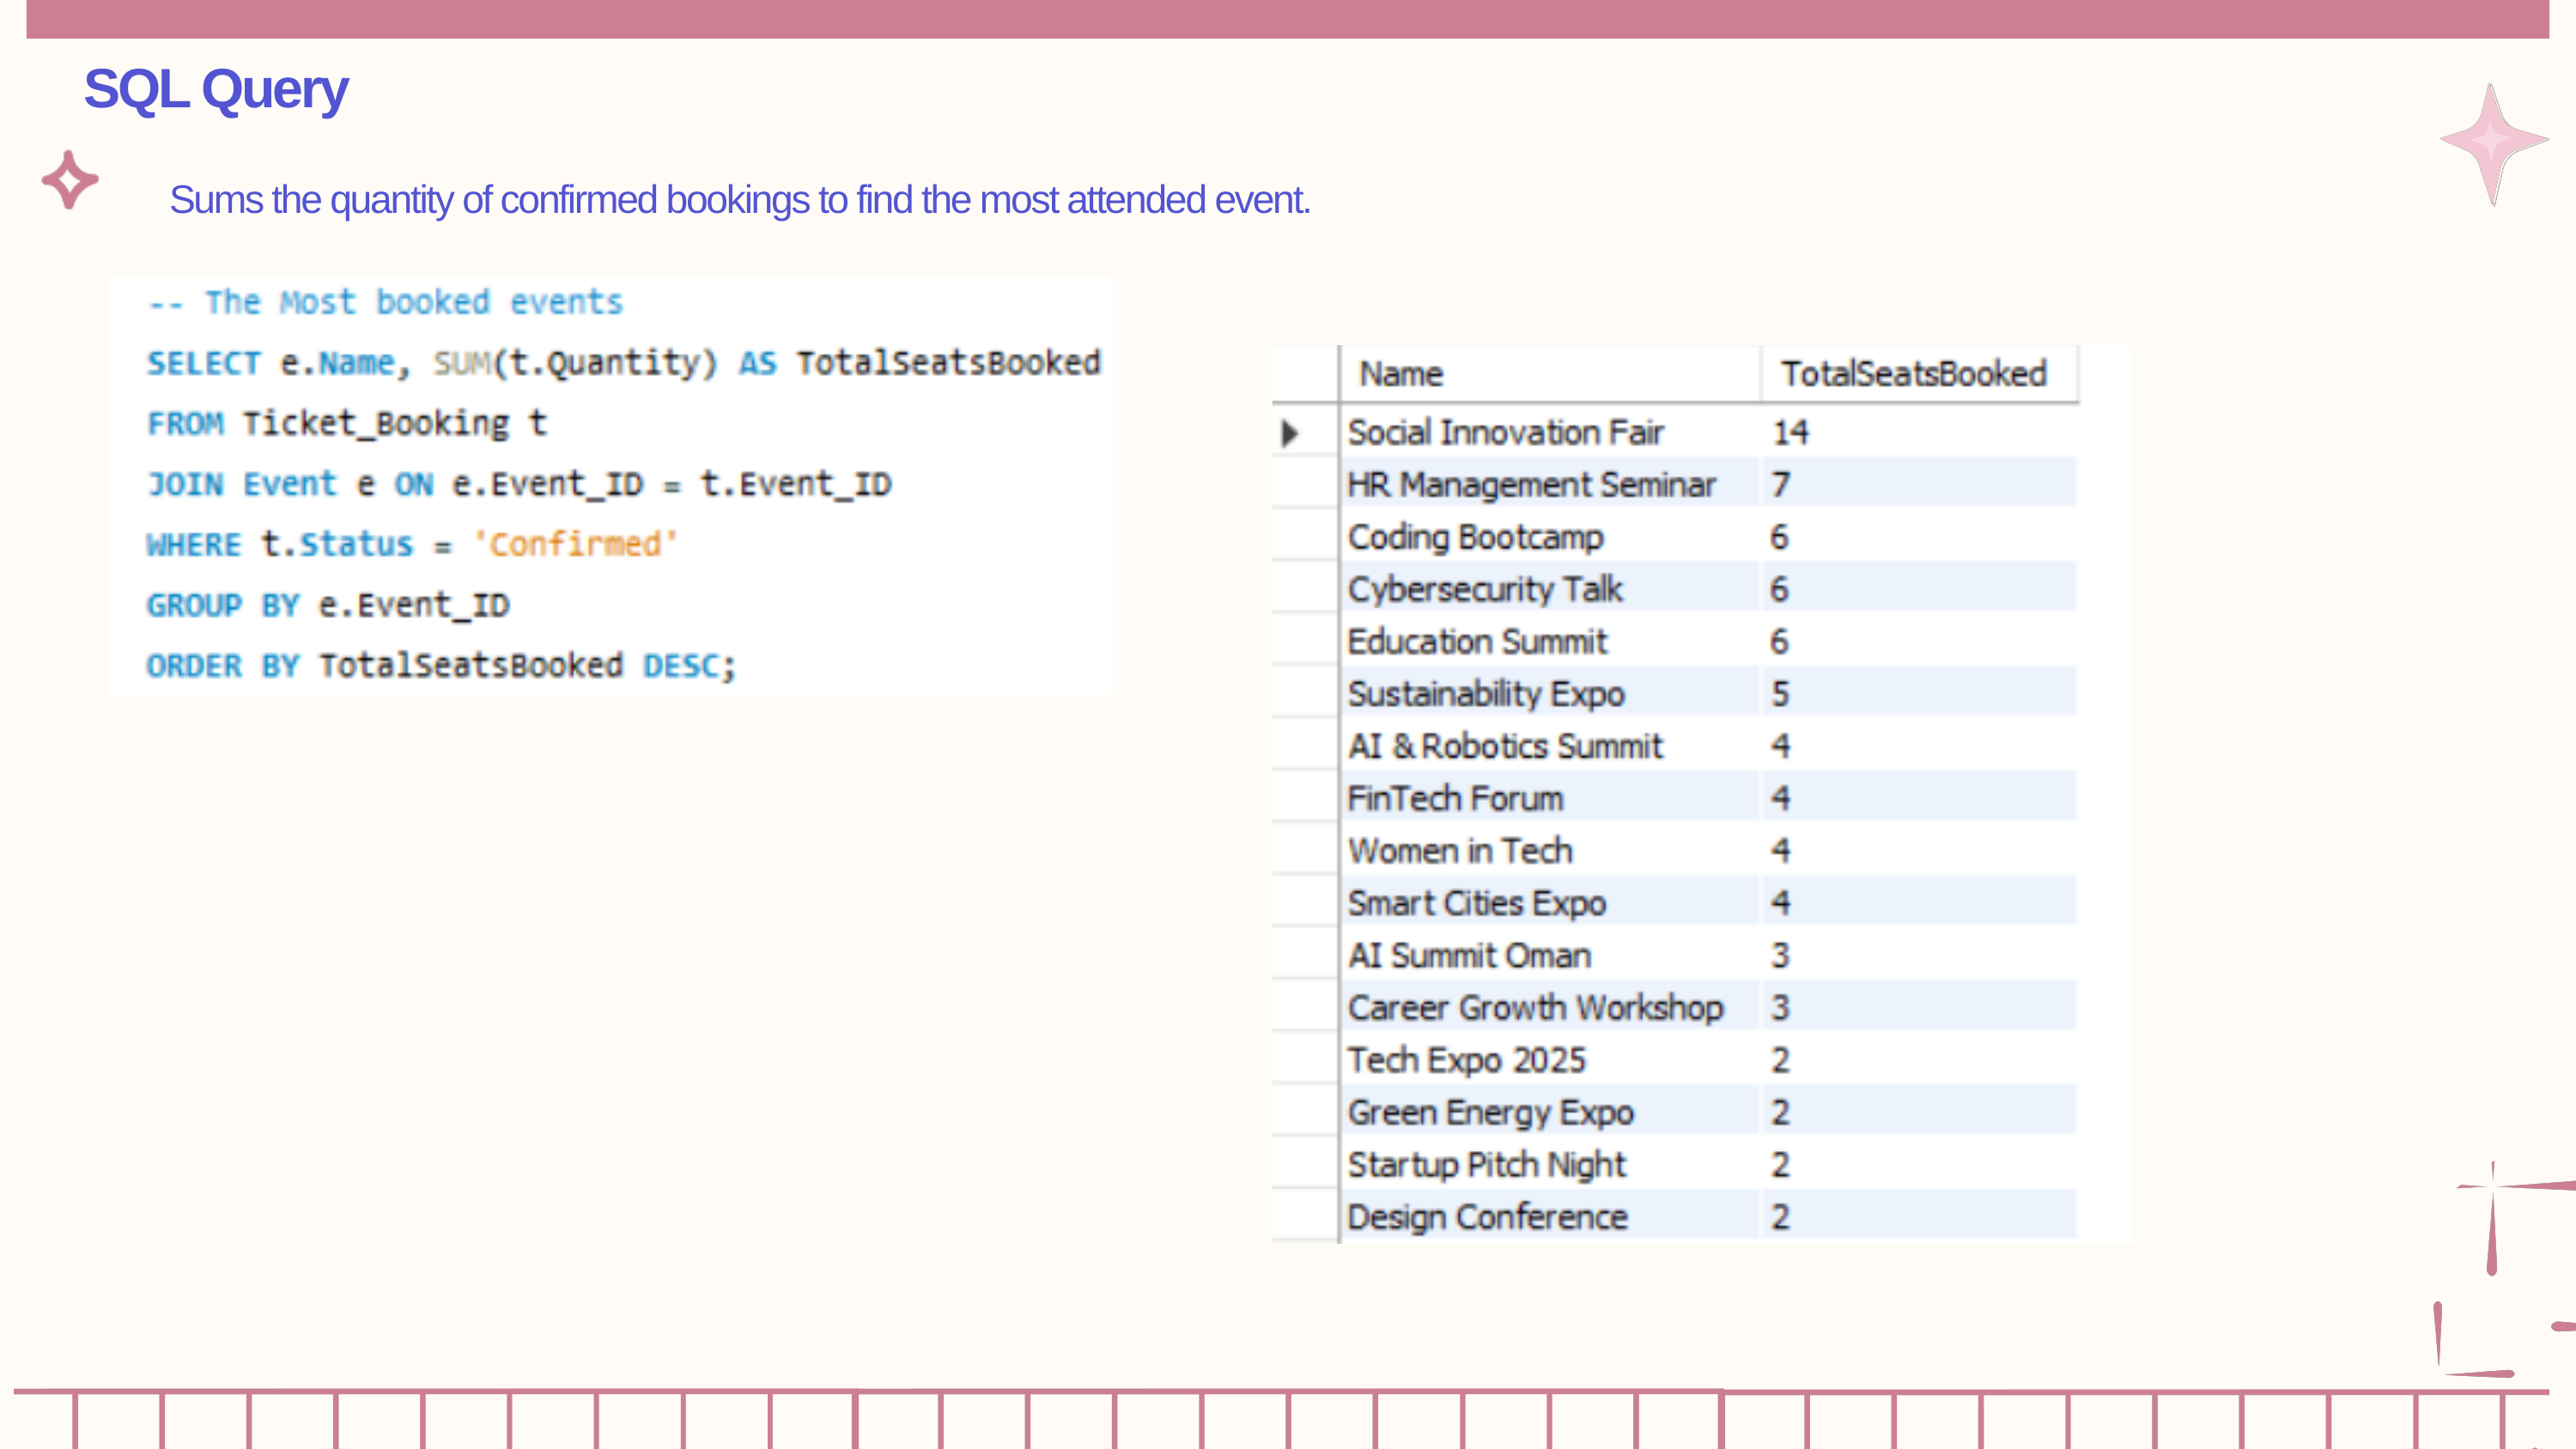

SQL Query

Sums the quantity of confirmed bookings to find the most attended event.